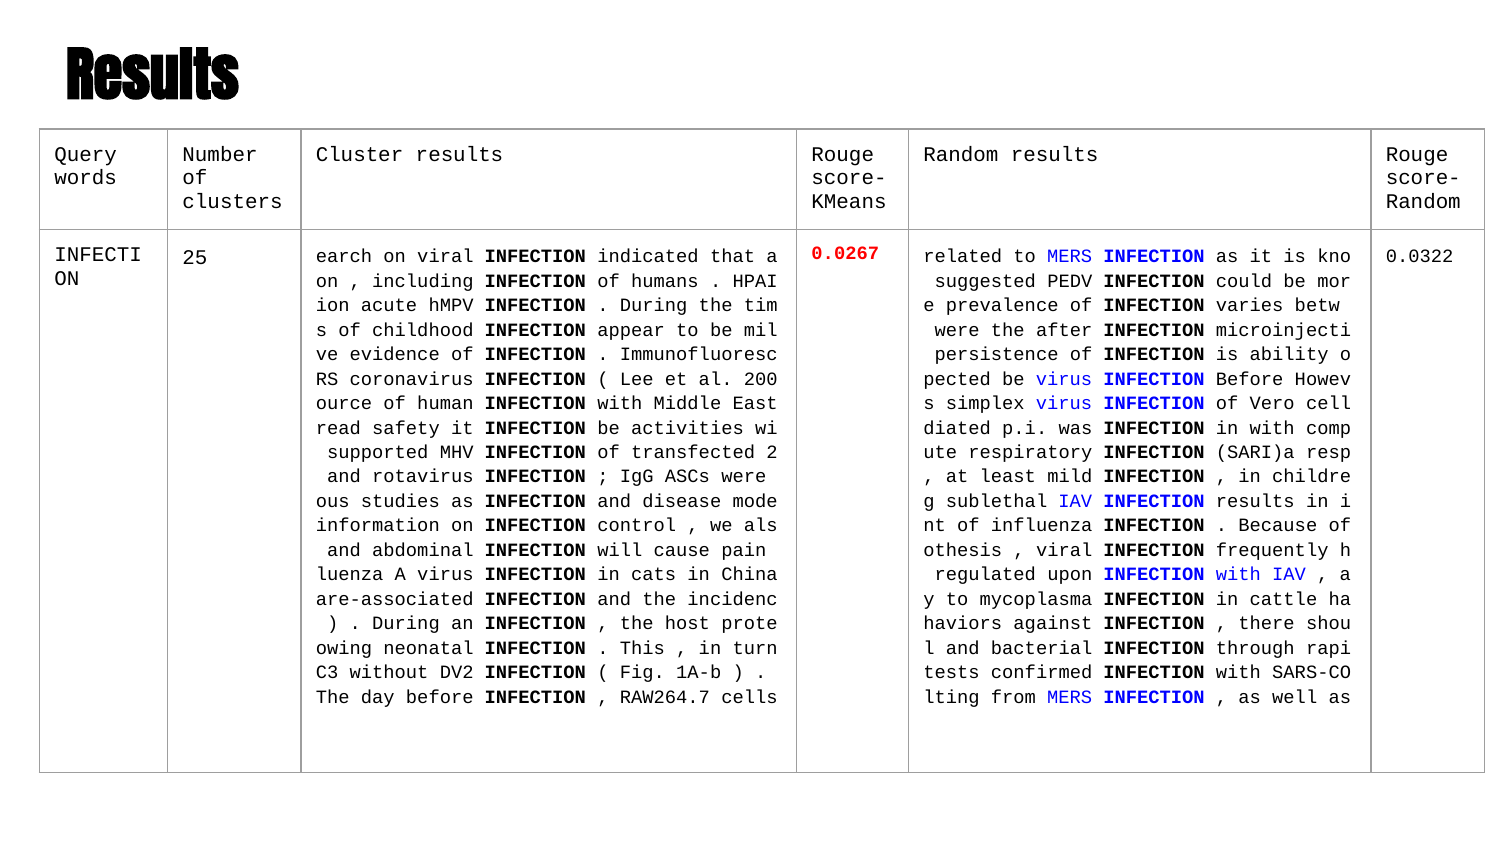

# Results
| Query words | Number of clusters | Cluster results | Rouge score-KMeans | Random results | Rouge score-Random |
| --- | --- | --- | --- | --- | --- |
| INFECTION | 25 | earch on viral INFECTION indicated that a on , including INFECTION of humans . HPAI ion acute hMPV INFECTION . During the tim s of childhood INFECTION appear to be mil ve evidence of INFECTION . Immunofluoresc RS coronavirus INFECTION ( Lee et al. 200 ource of human INFECTION with Middle East read safety it INFECTION be activities wi supported MHV INFECTION of transfected 2 and rotavirus INFECTION ; IgG ASCs were ous studies as INFECTION and disease mode information on INFECTION control , we als and abdominal INFECTION will cause pain luenza A virus INFECTION in cats in China are-associated INFECTION and the incidenc ) . During an INFECTION , the host prote owing neonatal INFECTION . This , in turn C3 without DV2 INFECTION ( Fig. 1A-b ) . The day before INFECTION , RAW264.7 cells | 0.0267 | related to MERS INFECTION as it is kno suggested PEDV INFECTION could be mor e prevalence of INFECTION varies betw were the after INFECTION microinjecti persistence of INFECTION is ability o pected be virus INFECTION Before Howev s simplex virus INFECTION of Vero cell diated p.i. was INFECTION in with comp ute respiratory INFECTION (SARI)a resp , at least mild INFECTION , in childre g sublethal IAV INFECTION results in i nt of influenza INFECTION . Because of othesis , viral INFECTION frequently h regulated upon INFECTION with IAV , a y to mycoplasma INFECTION in cattle ha haviors against INFECTION , there shou l and bacterial INFECTION through rapi tests confirmed INFECTION with SARS-CO lting from MERS INFECTION , as well as | 0.0322 |